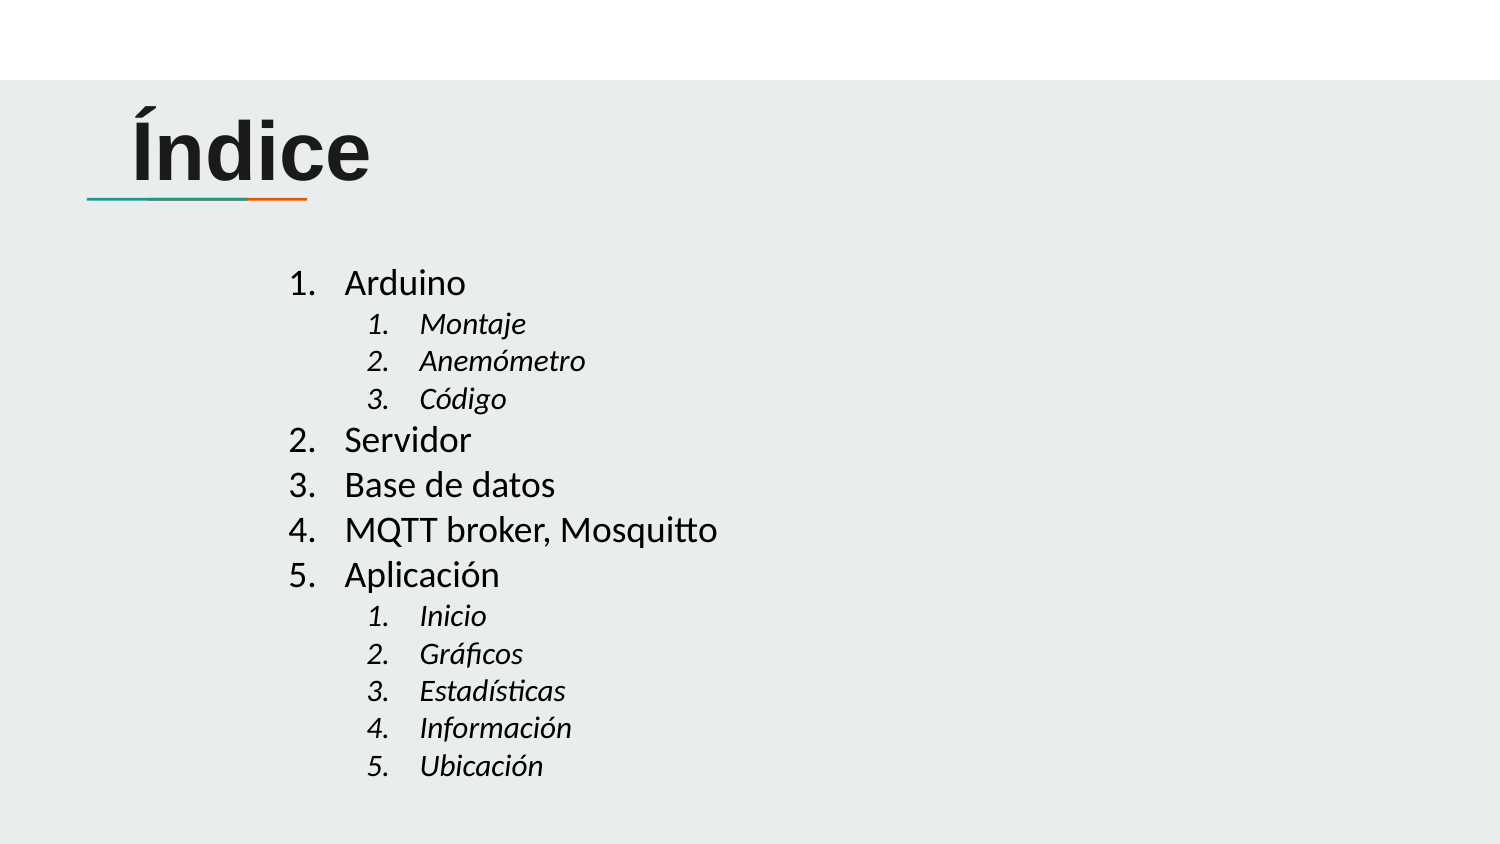

# Índice
Arduino
Montaje
Anemómetro
Código
Servidor
Base de datos
MQTT broker, Mosquitto
Aplicación
Inicio
Gráficos
Estadísticas
Información
Ubicación